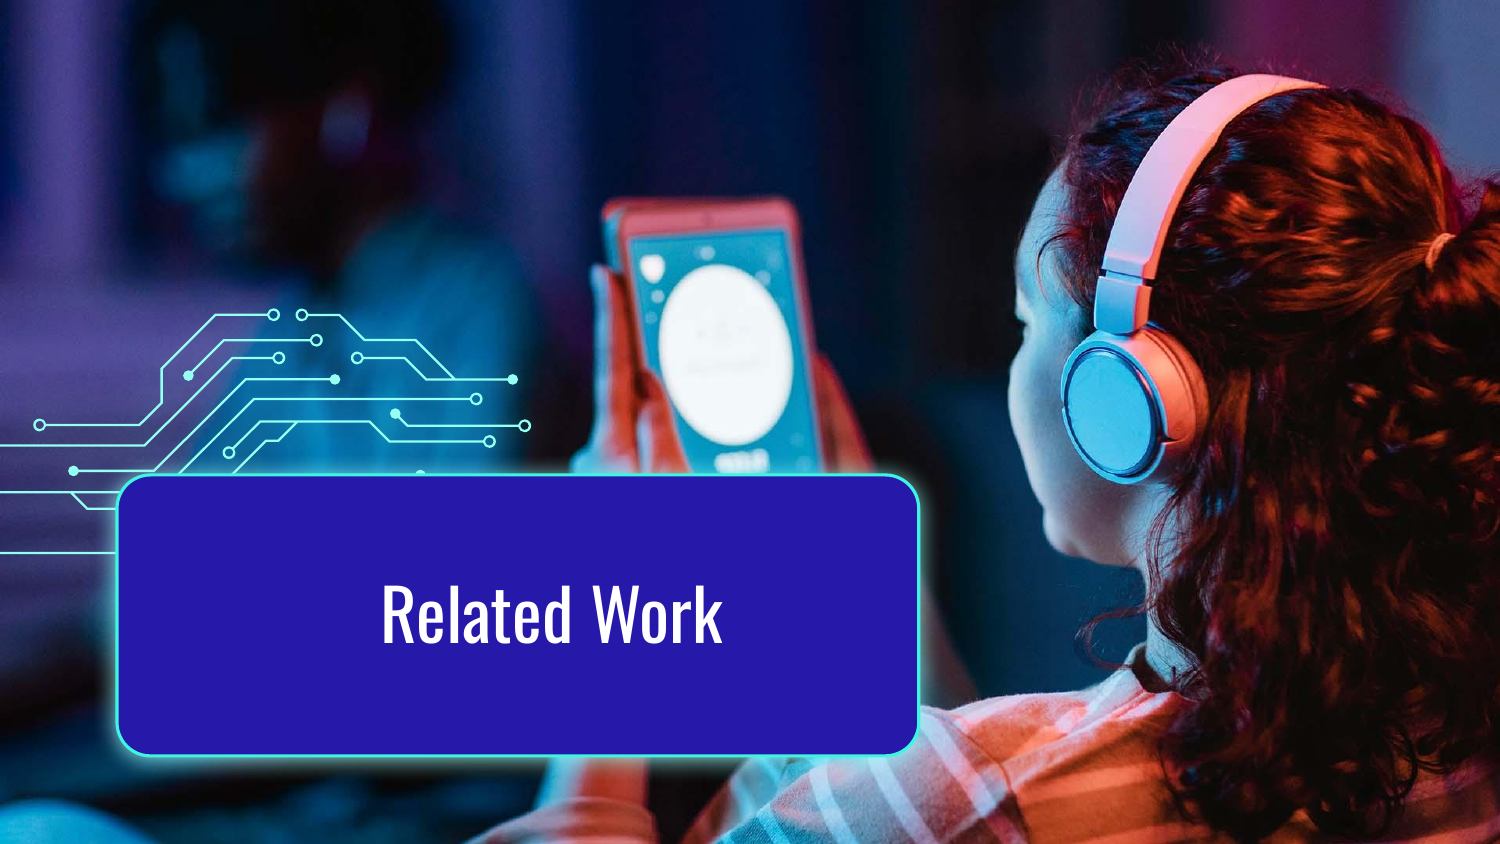

Case Study: Improved Attendance Using RFID (Samaddar et al., 2023)

### Chart: University Case Study: Enhancing Efficiency

| Category | Without RFID | With RFID |
|---|---|---|
| Accuracy | 2.1 | 4.8 |
| Time Efficency1.8 | 1.4 | 4.7 |
| Student Engagement | 2.0 | 3.8 |

Based on Samaddar et al. (2023), the RFID system demonstrated a 128.57% improvement across accuracy, efficiency, and engagement metrics compared to manual methods.

# Related Work